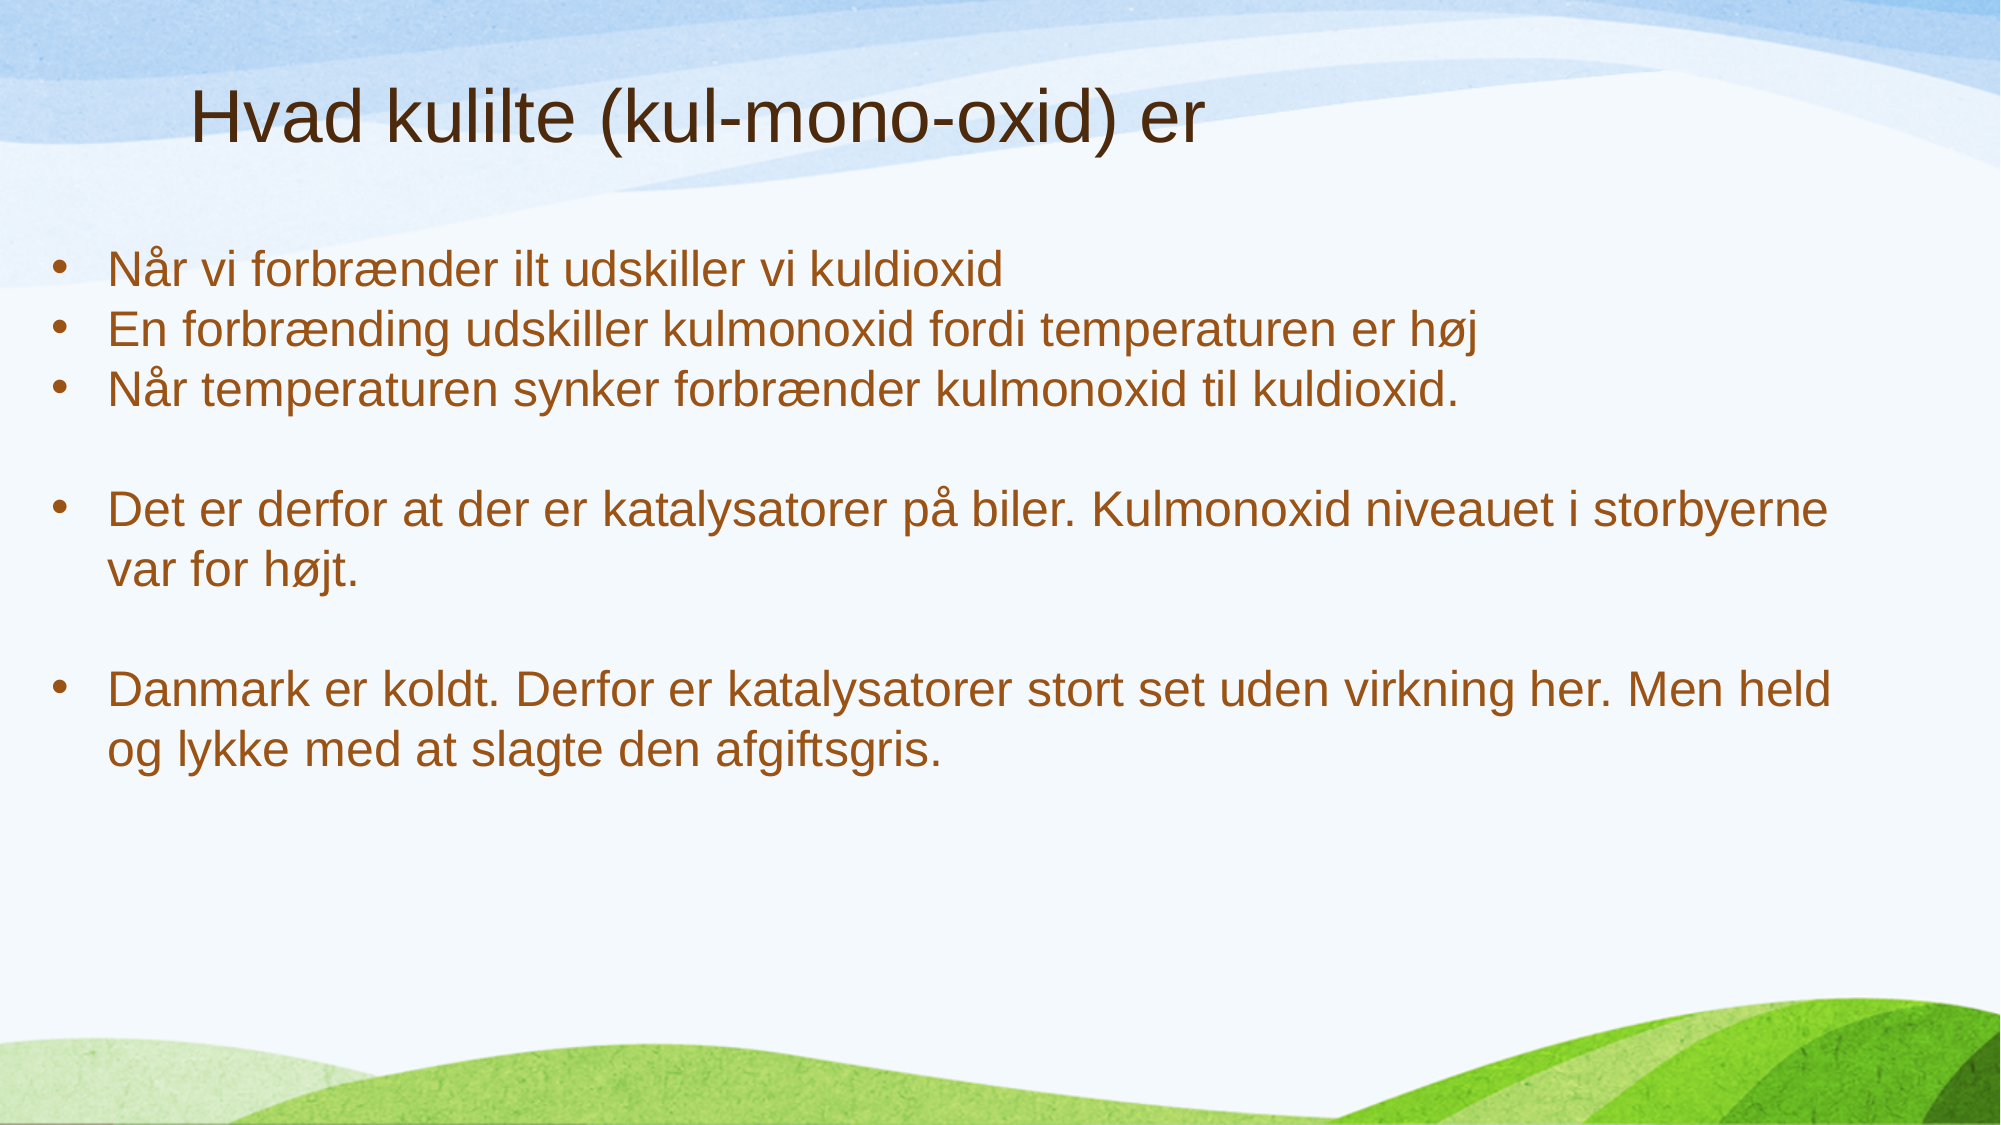

# Hvad kulilte (kul-mono-oxid) er
Når vi forbrænder ilt udskiller vi kuldioxid
En forbrænding udskiller kulmonoxid fordi temperaturen er høj
Når temperaturen synker forbrænder kulmonoxid til kuldioxid.

Det er derfor at der er katalysatorer på biler. Kulmonoxid niveauet i storbyerne var for højt.

Danmark er koldt. Derfor er katalysatorer stort set uden virkning her. Men held og lykke med at slagte den afgiftsgris.